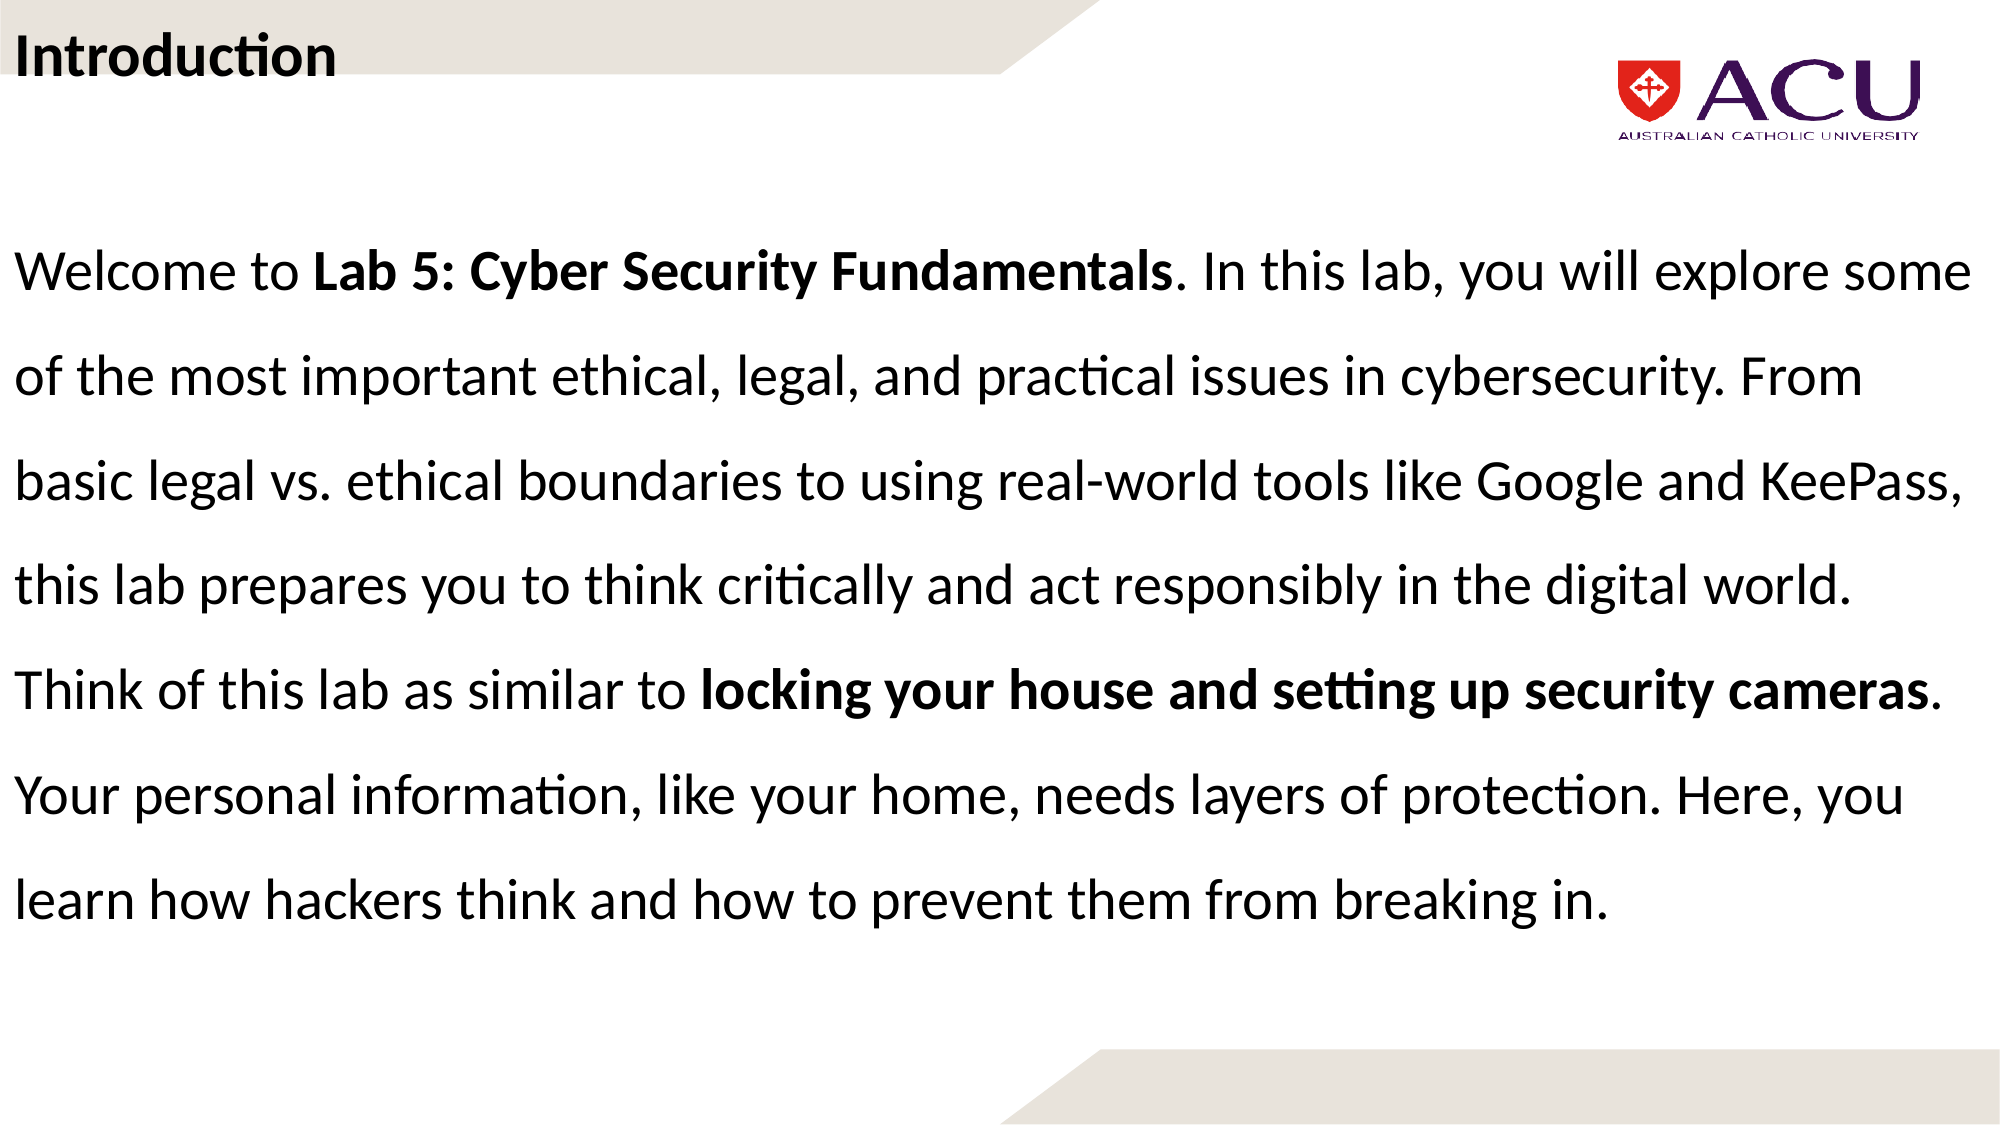

Introduction
Welcome to Lab 5: Cyber Security Fundamentals. In this lab, you will explore some of the most important ethical, legal, and practical issues in cybersecurity. From basic legal vs. ethical boundaries to using real-world tools like Google and KeePass, this lab prepares you to think critically and act responsibly in the digital world.
Think of this lab as similar to locking your house and setting up security cameras. Your personal information, like your home, needs layers of protection. Here, you learn how hackers think and how to prevent them from breaking in.